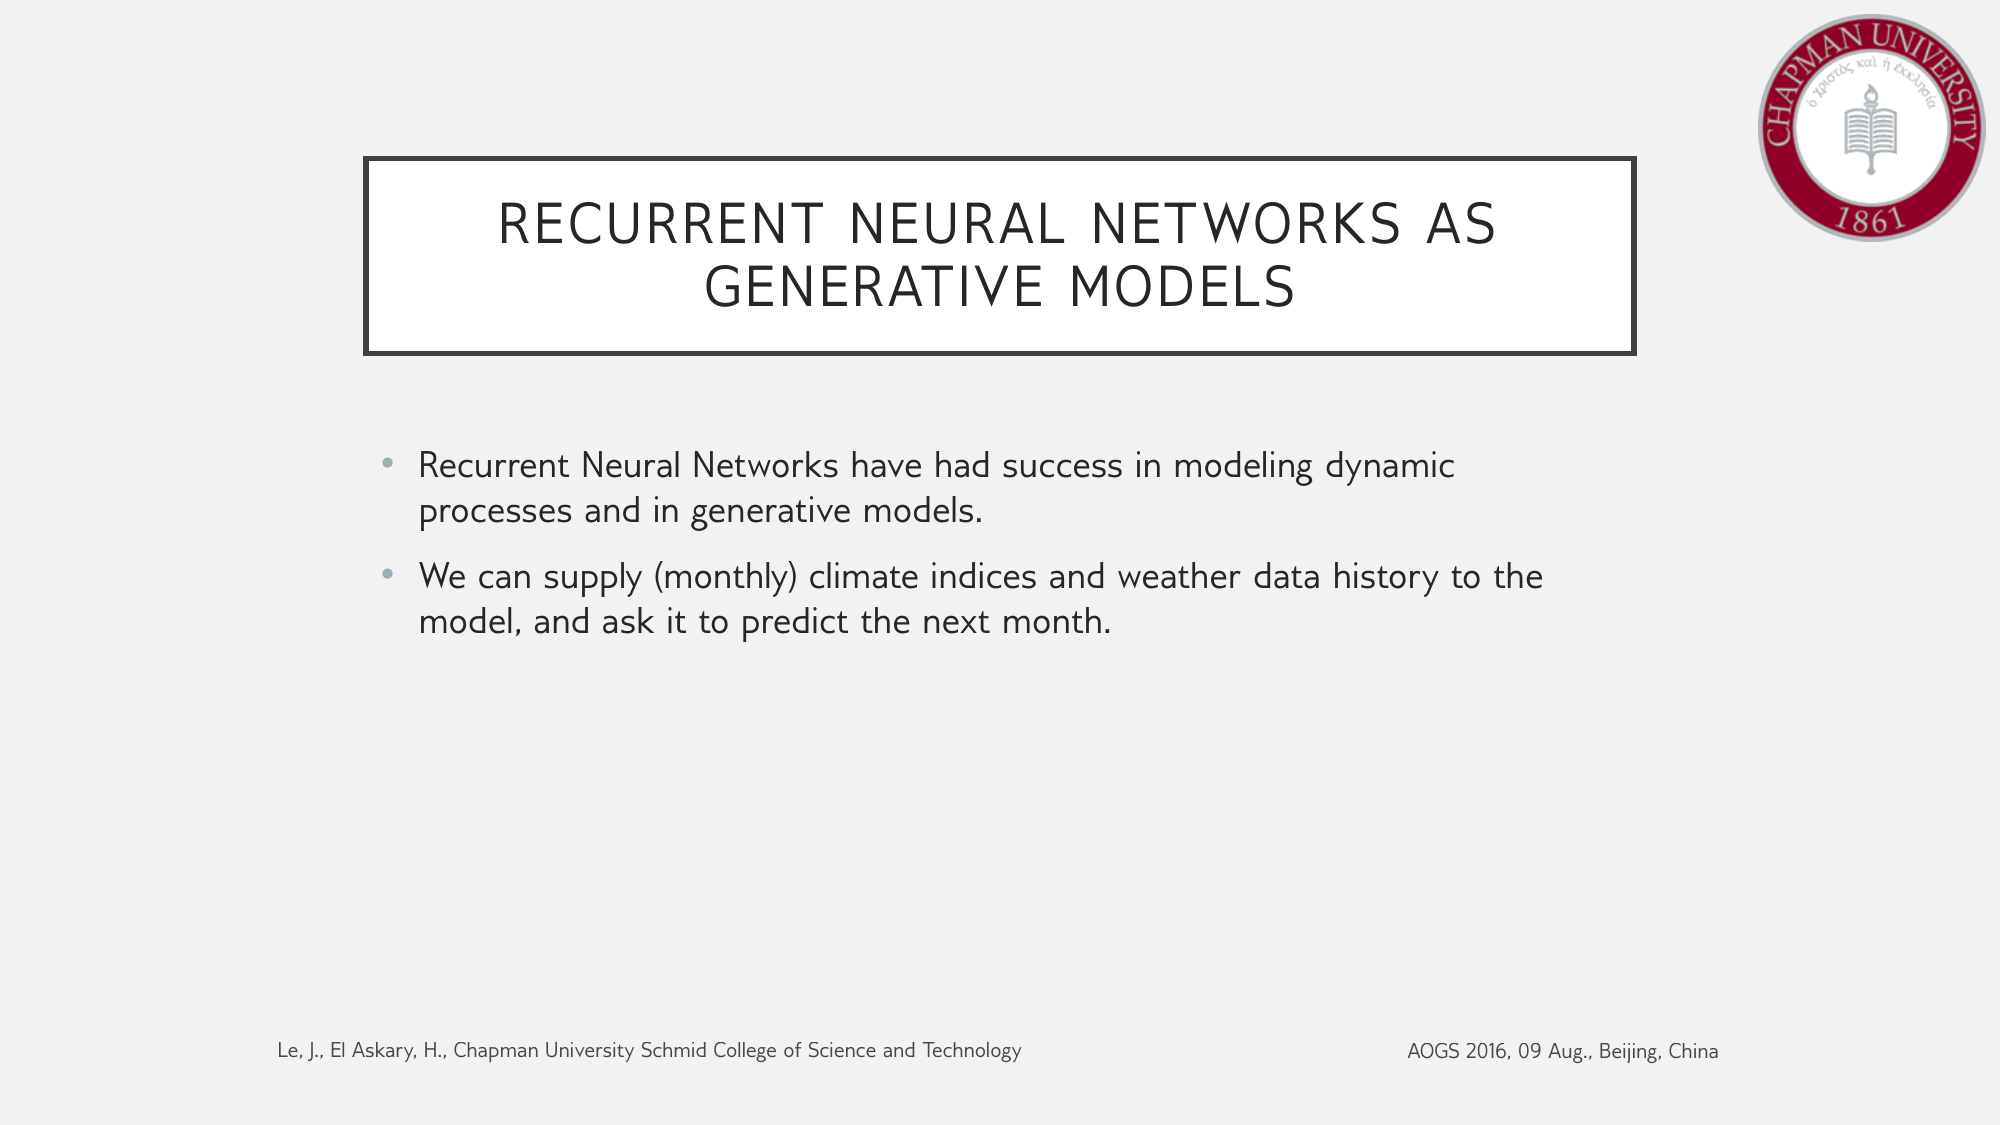

# Recurrent neural Networks as Generative Models
Recurrent Neural Networks have had success in modeling dynamic processes and in generative models.
We can supply (monthly) climate indices and weather data history to the model, and ask it to predict the next month.
Le, J., El Askary, H., Chapman University Schmid College of Science and Technology
AOGS 2016, 09 Aug., Beijing, China